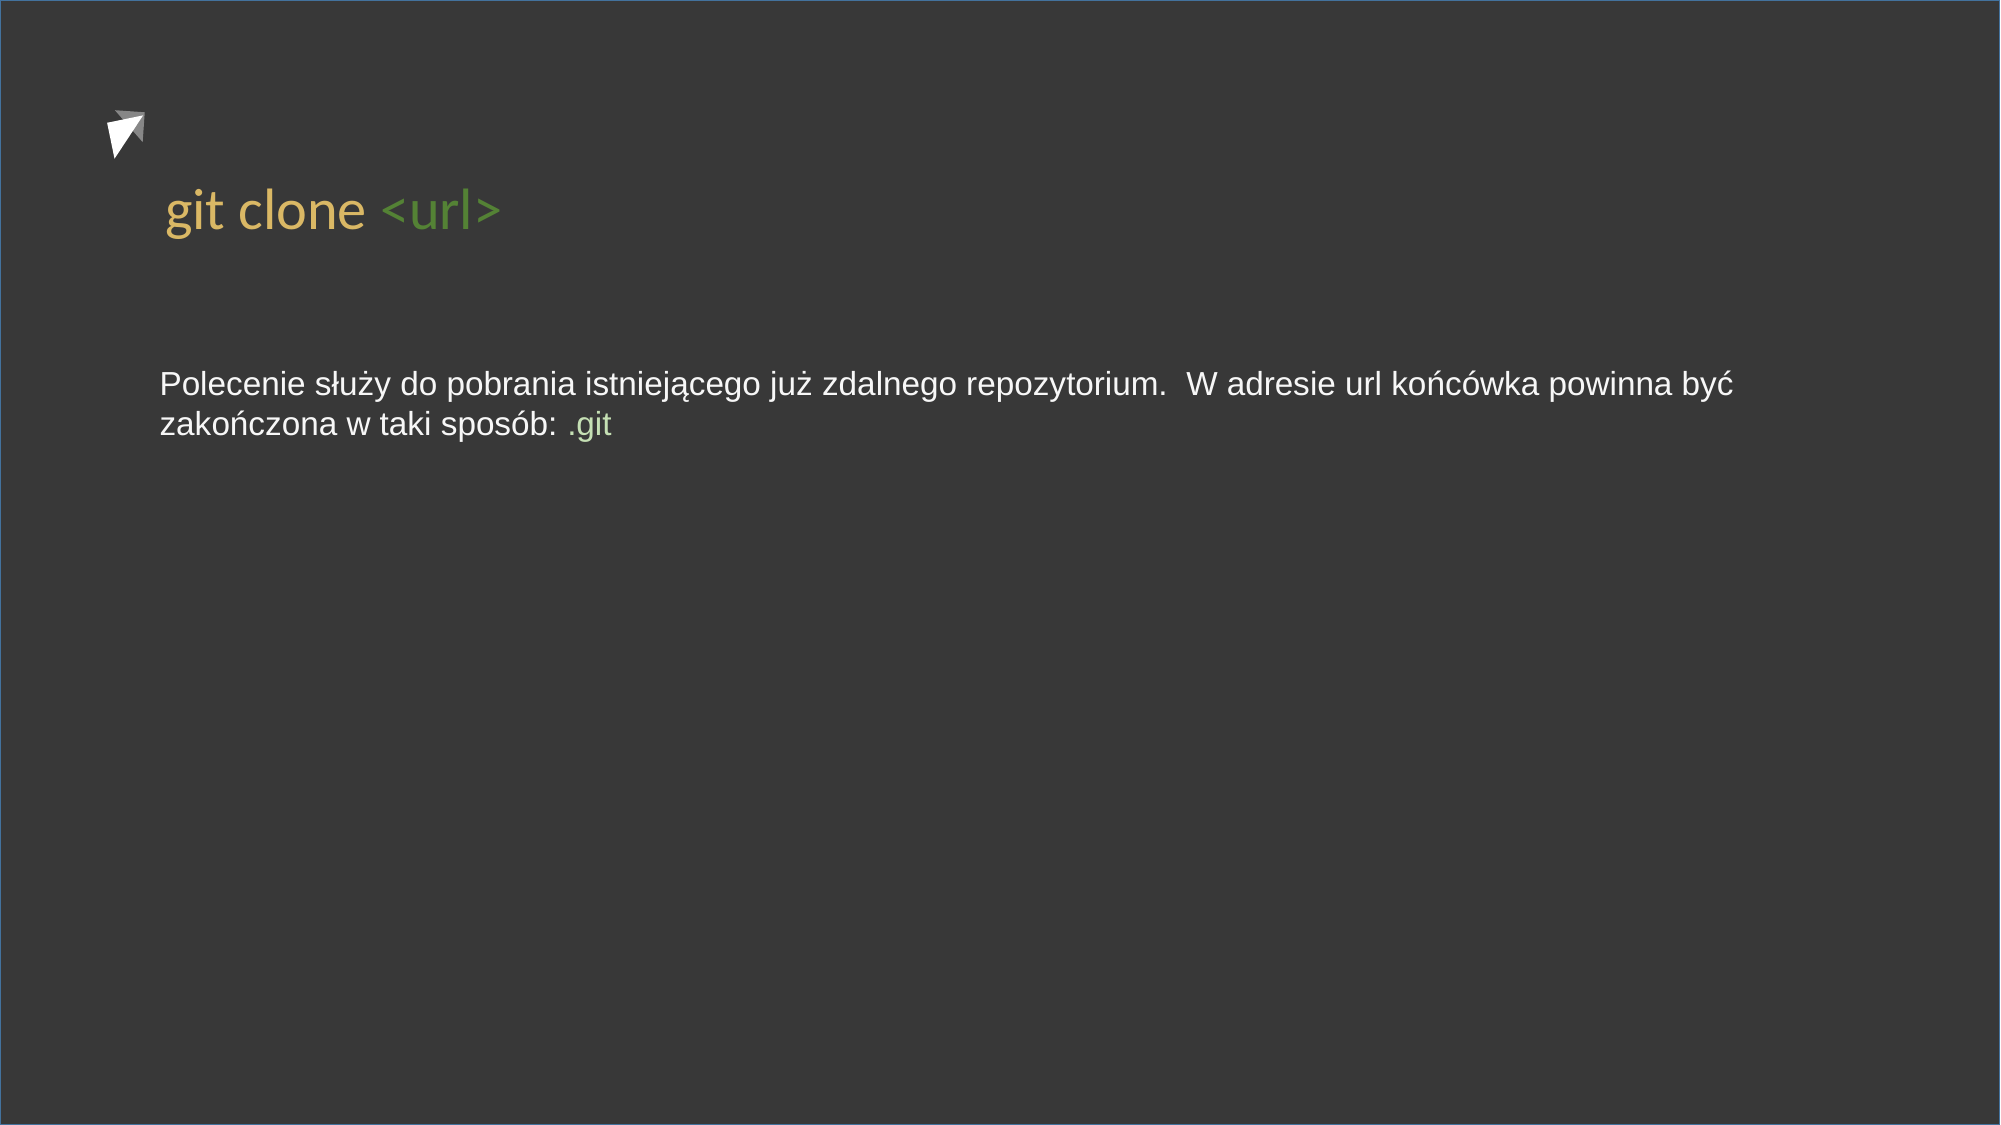

git clone <url>
Polecenie służy do pobrania istniejącego już zdalnego repozytorium.  W adresie url końcówka powinna być zakończona w taki sposób: .git